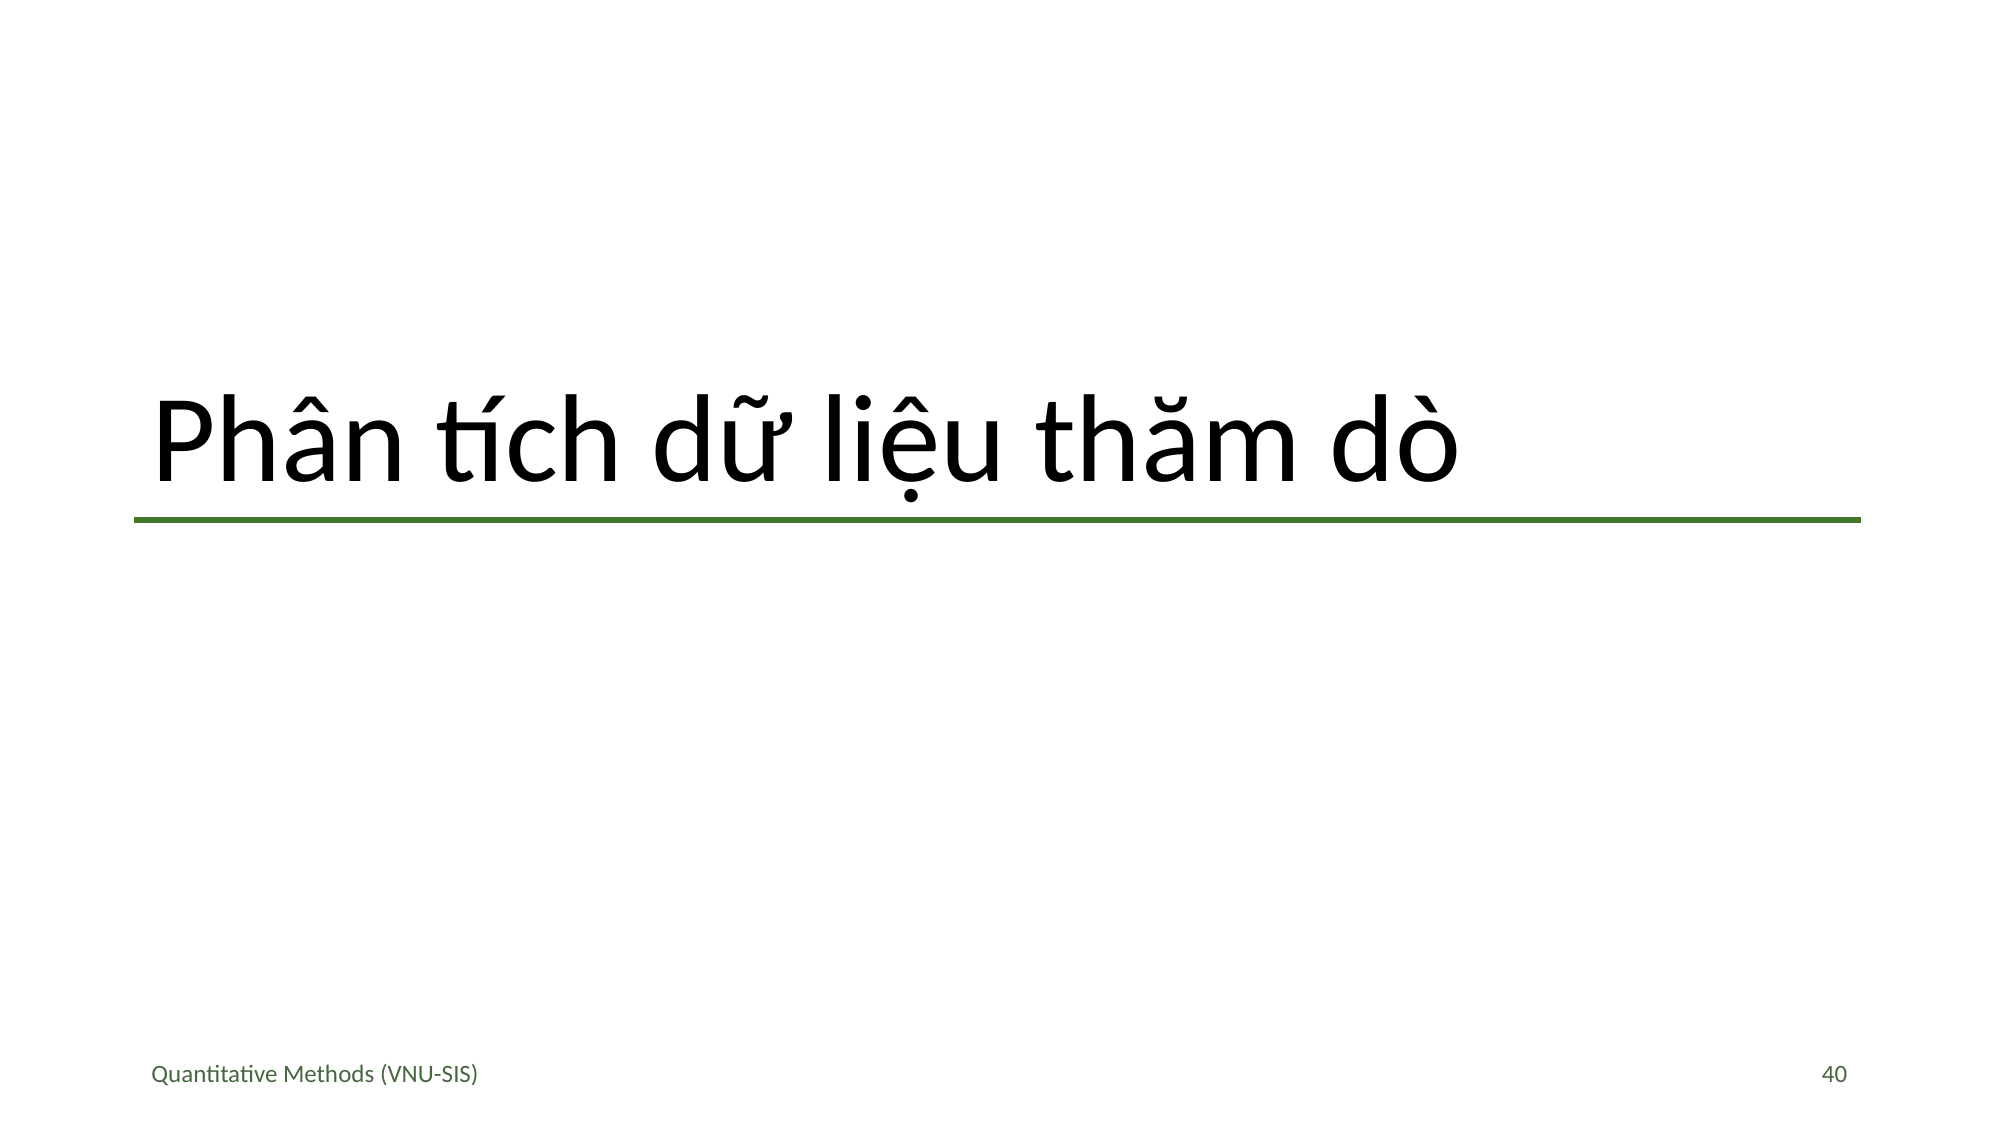

# Phân tích dữ liệu thăm dò

Quantitative Methods (VNU-SIS)
40